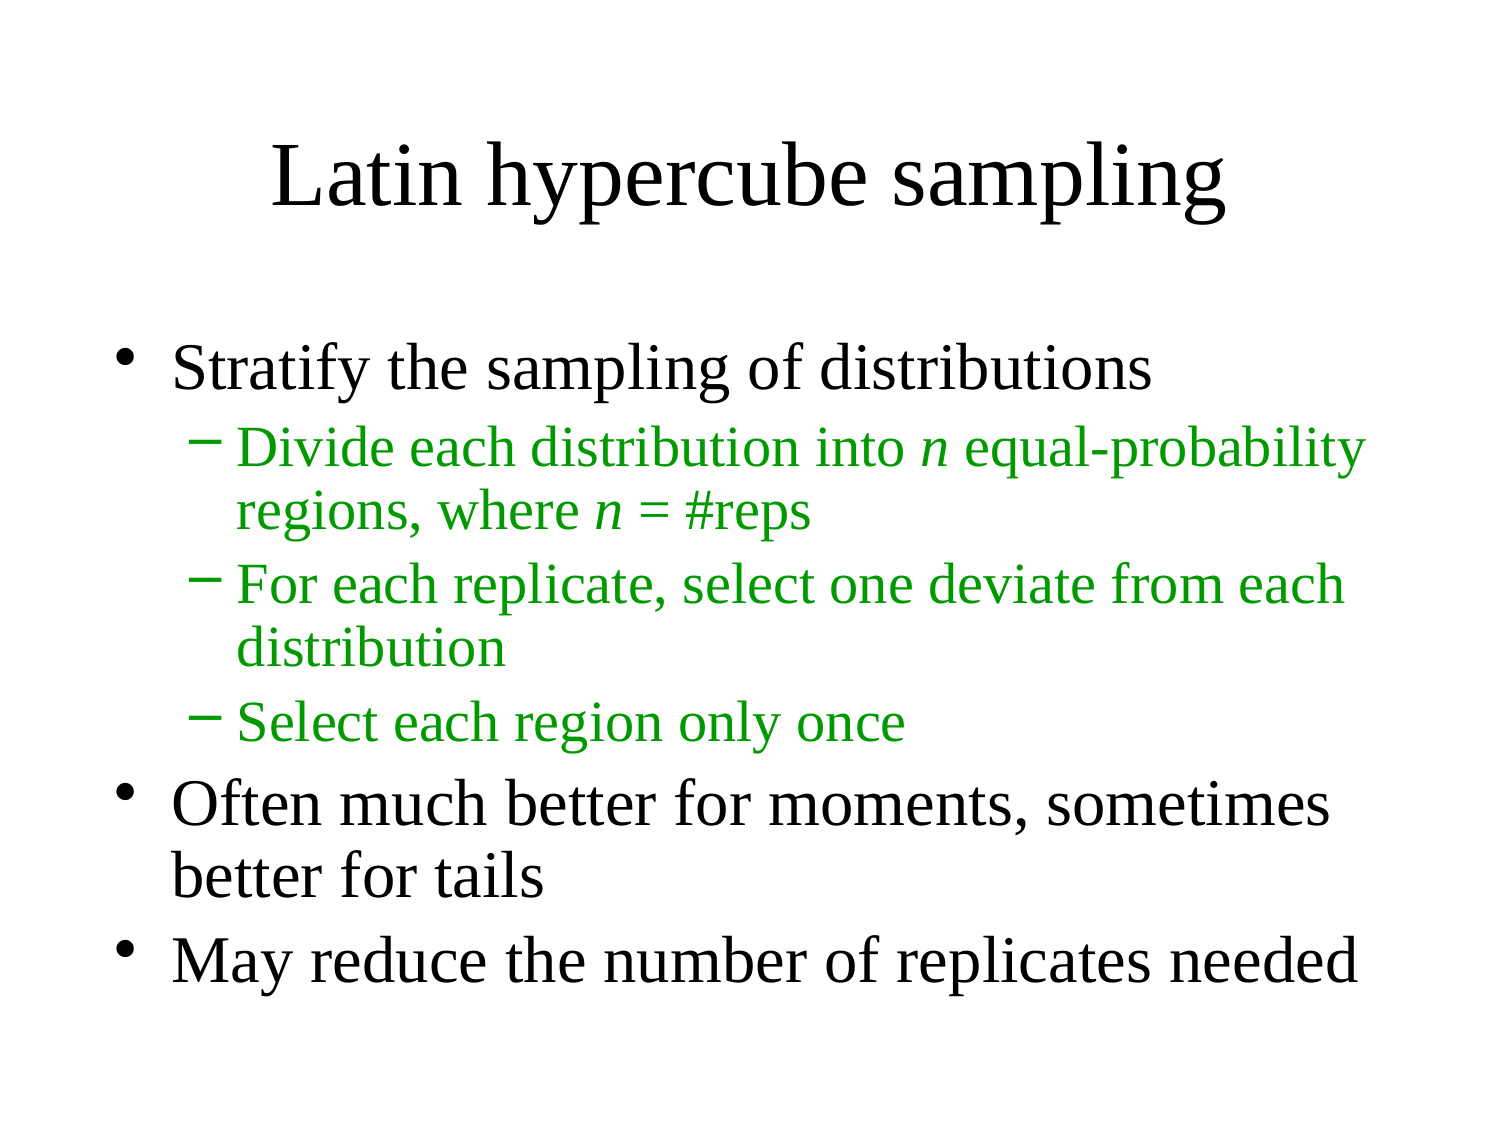

# Latin hypercube sampling
Stratify the sampling of distributions
Divide each distribution into n equal-probability regions, where n = #reps
For each replicate, select one deviate from each distribution
Select each region only once
Often much better for moments, sometimes better for tails
May reduce the number of replicates needed